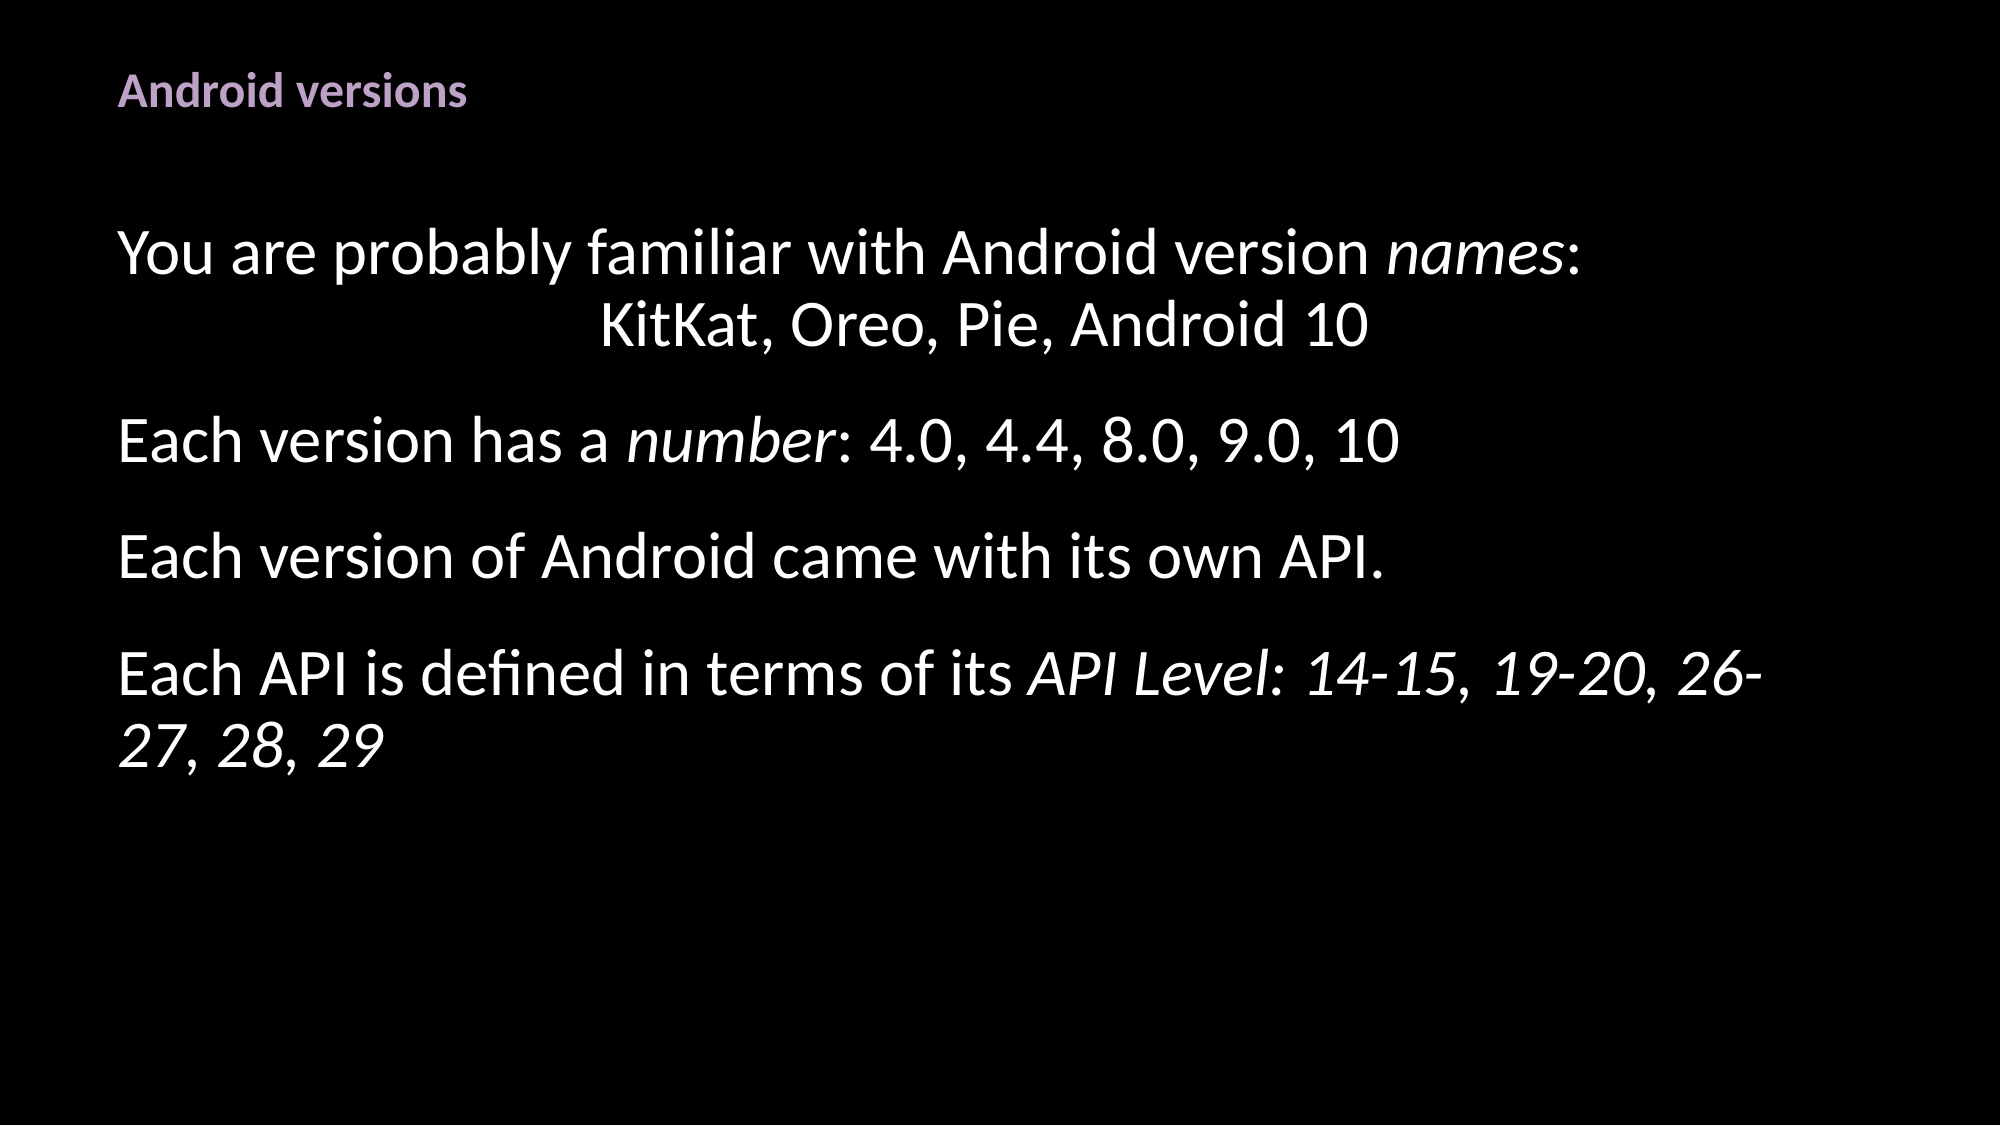

# Android versions
You are probably familiar with Android version names: Ice Cream Sandwich, KitKat, Oreo, Pie, Android 10
Each version has a number: 4.0, 4.4, 8.0, 9.0, 10
Each version of Android came with its own API.
Each API is defined in terms of its API Level: 14-15, 19-20, 26-27, 28, 29